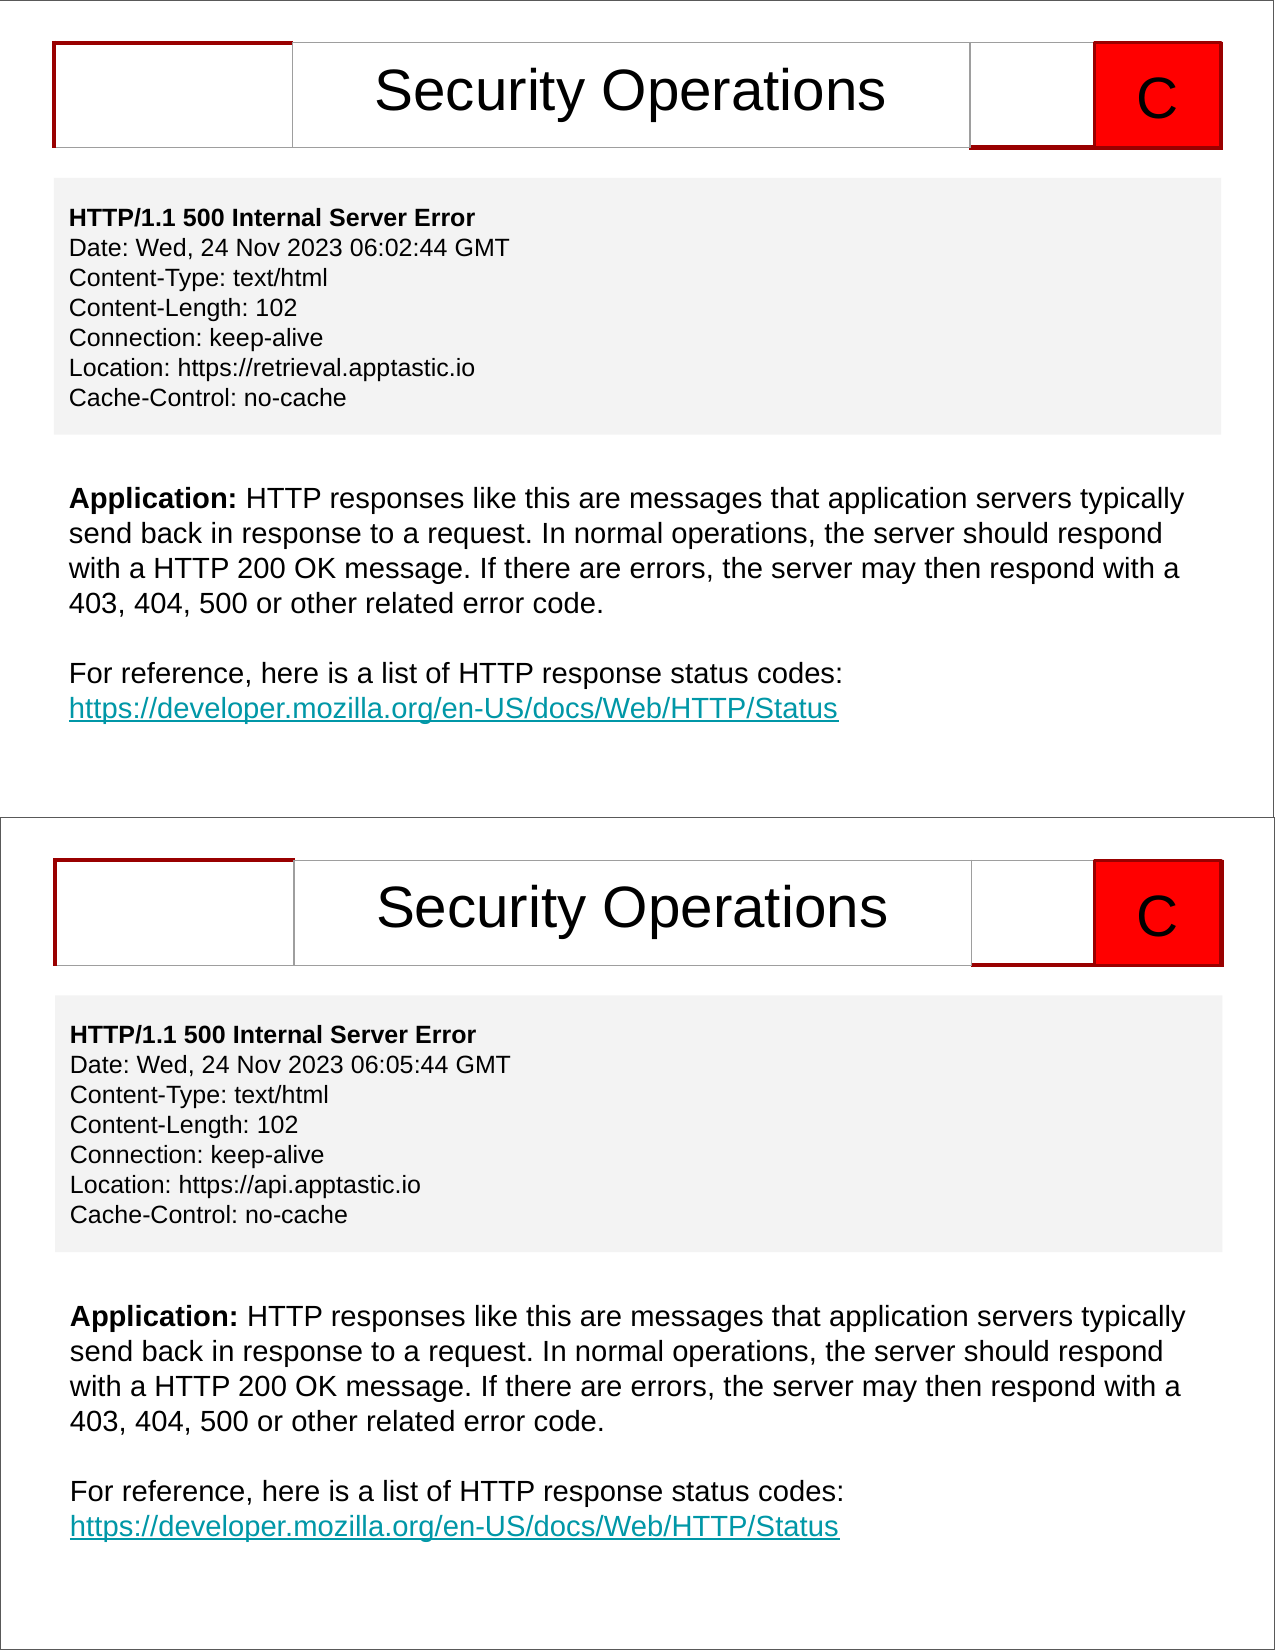

|  | Security Operations |  |
| --- | --- | --- |
C
HTTP/1.1 500 Internal Server Error
Date: Wed, 24 Nov 2023 06:02:44 GMT
Content-Type: text/html
Content-Length: 102
Connection: keep-alive
Location: https://retrieval.apptastic.io
Cache-Control: no-cache
Application: HTTP responses like this are messages that application servers typically send back in response to a request. In normal operations, the server should respond with a HTTP 200 OK message. If there are errors, the server may then respond with a 403, 404, 500 or other related error code.

For reference, here is a list of HTTP response status codes: https://developer.mozilla.org/en-US/docs/Web/HTTP/Status

|  | Security Operations |  |
| --- | --- | --- |
C
HTTP/1.1 500 Internal Server Error
Date: Wed, 24 Nov 2023 06:05:44 GMT
Content-Type: text/html
Content-Length: 102
Connection: keep-alive
Location: https://api.apptastic.io
Cache-Control: no-cache
Application: HTTP responses like this are messages that application servers typically send back in response to a request. In normal operations, the server should respond with a HTTP 200 OK message. If there are errors, the server may then respond with a 403, 404, 500 or other related error code.

For reference, here is a list of HTTP response status codes: https://developer.mozilla.org/en-US/docs/Web/HTTP/Status